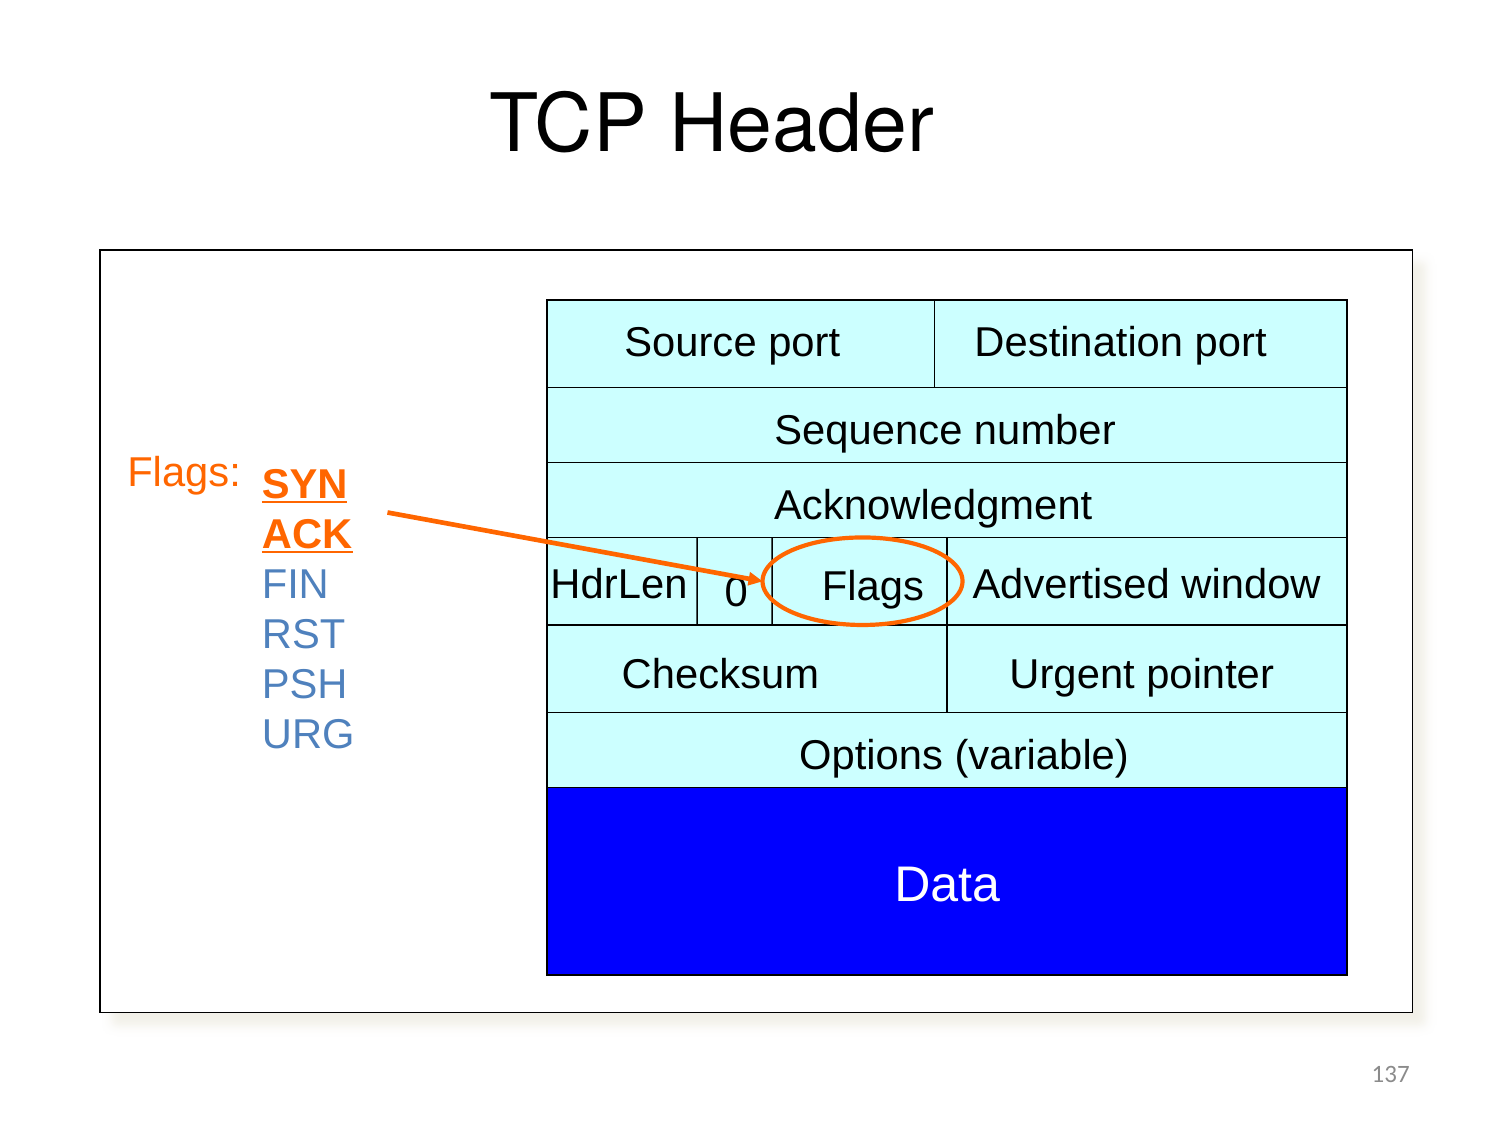

# TCP Header

Source port
Destination port

Sequence number
Flags:
SYN
ACK
FIN
RST
PSH
URG

Acknowledgment

Advertised window
HdrLen
Flags
0

Checksum
Urgent pointer

Options (variable)
Data
137